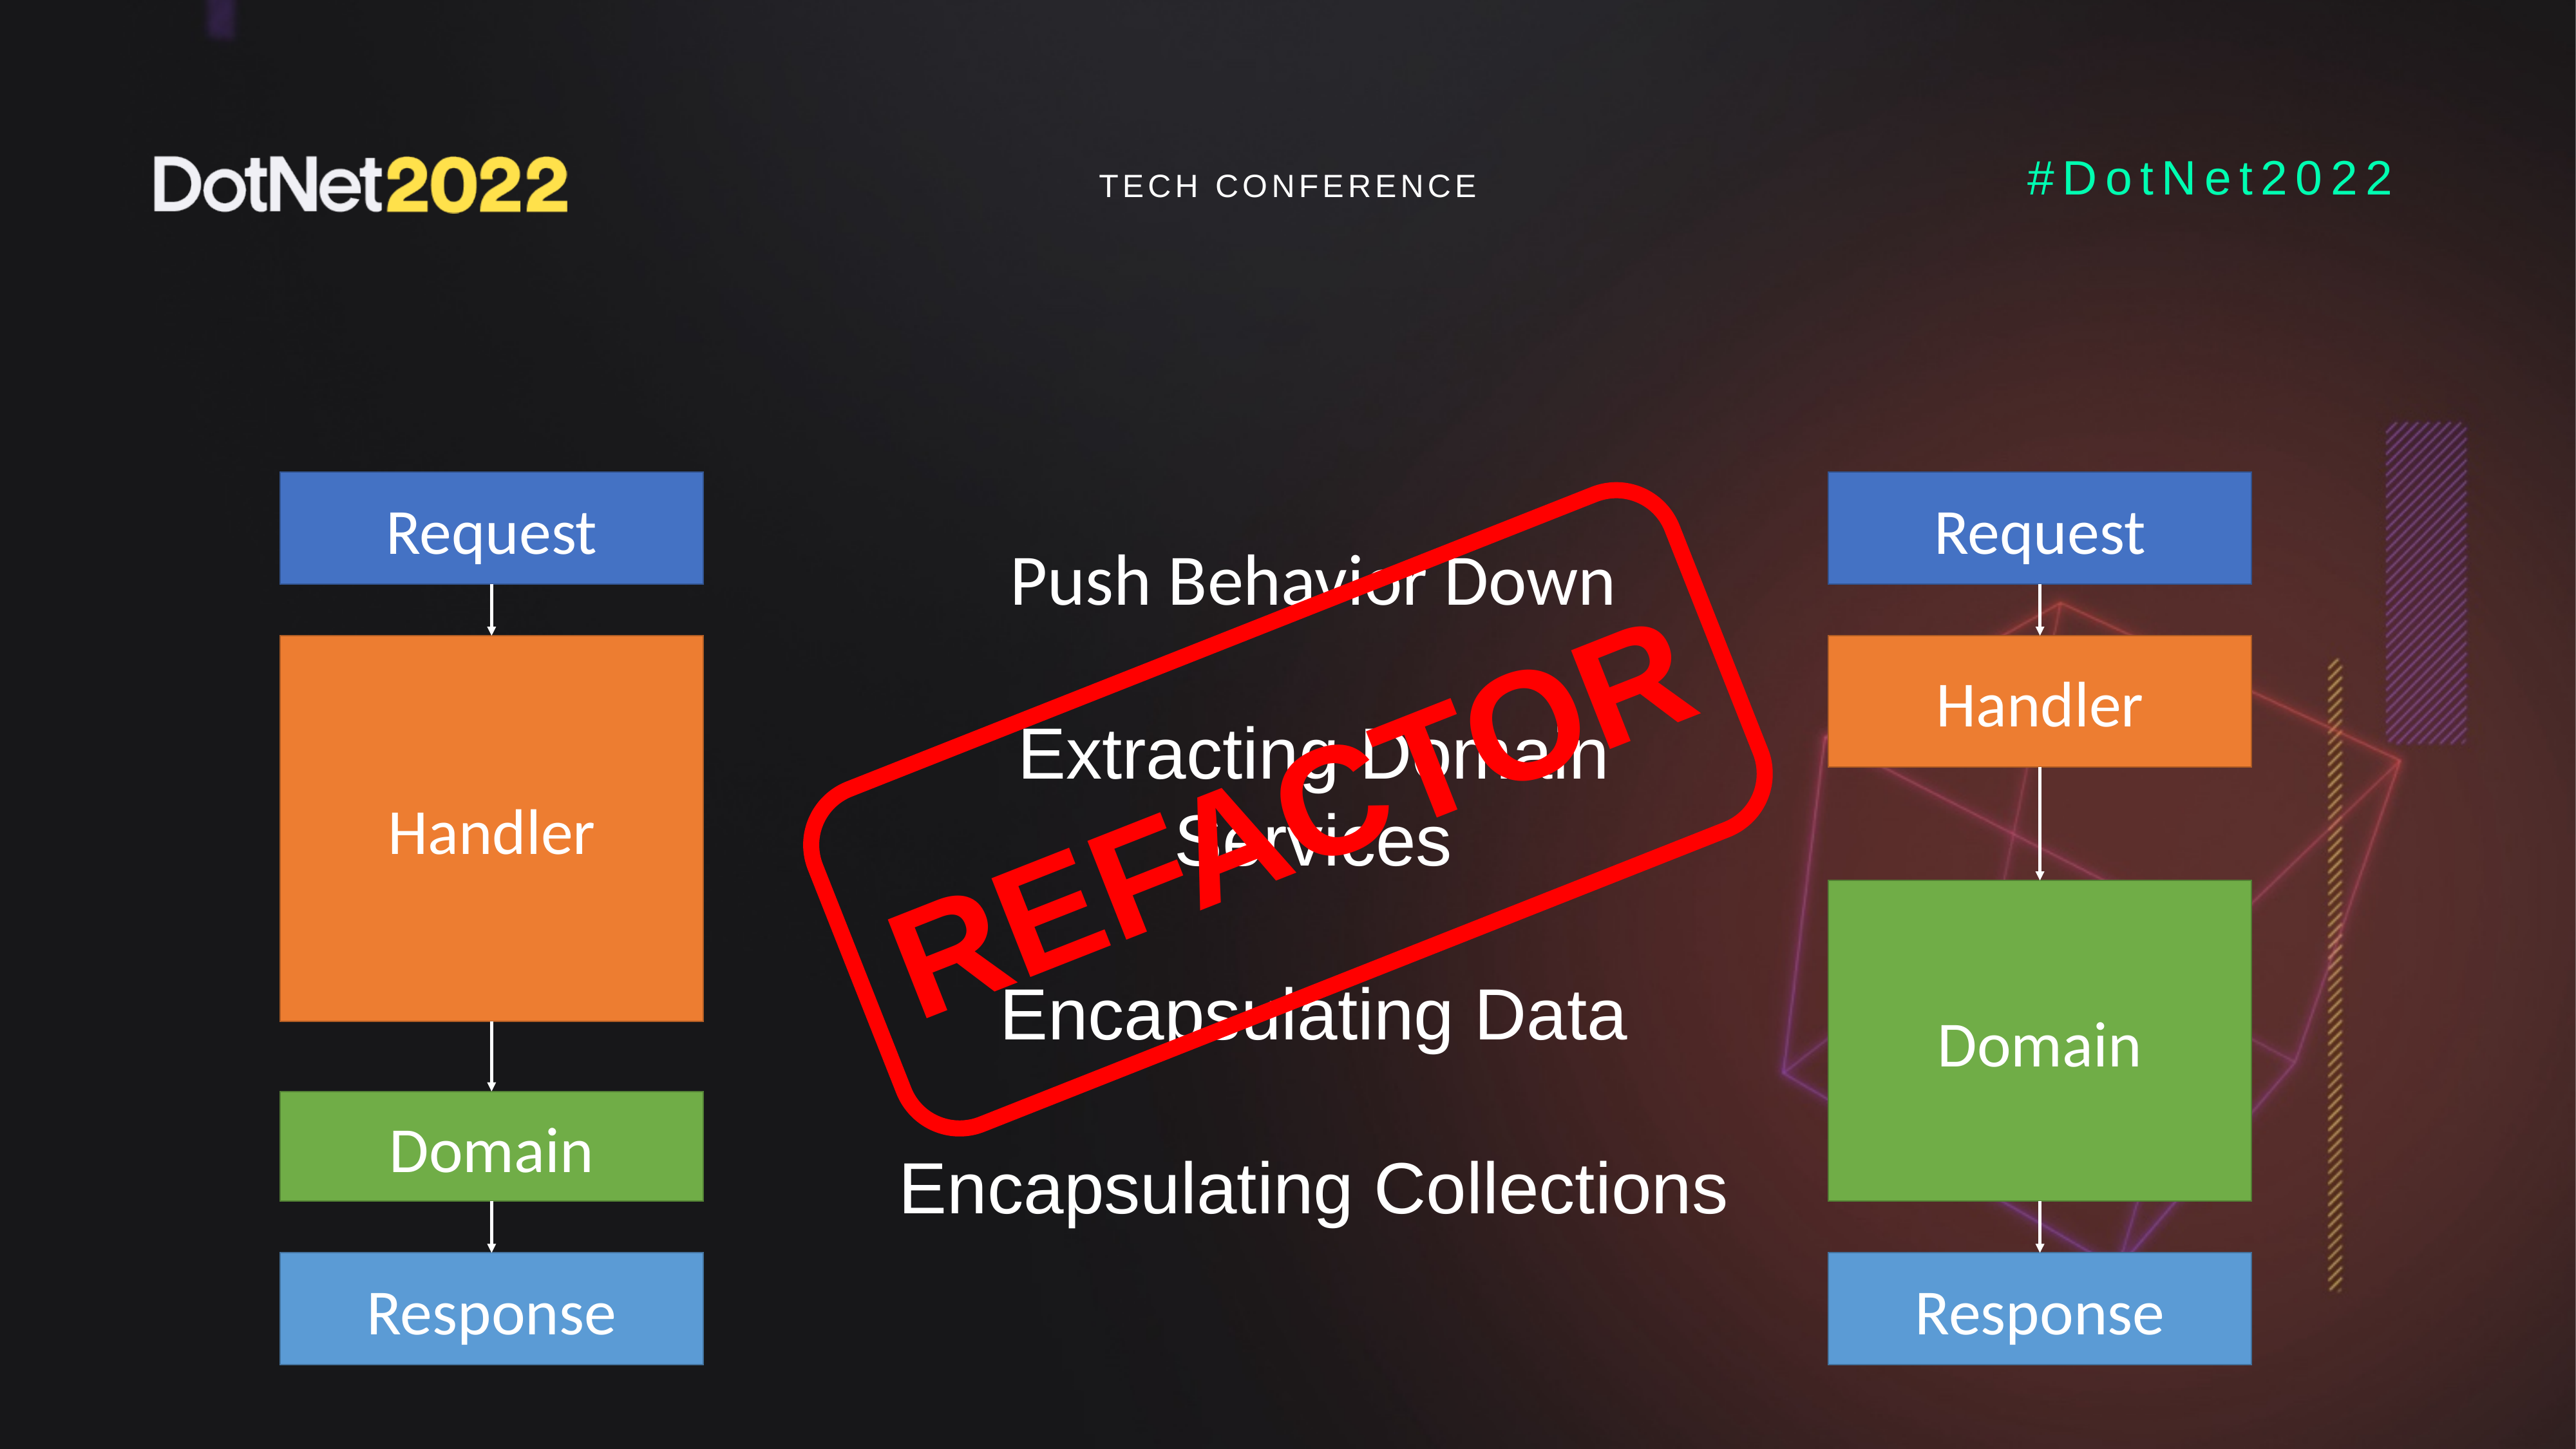

Request
Request
Push Behavior Down

Extracting Domain Services

Encapsulating Data

Encapsulating Collections

REFACTOR
Handler
Handler
Domain
Domain
Response
Response